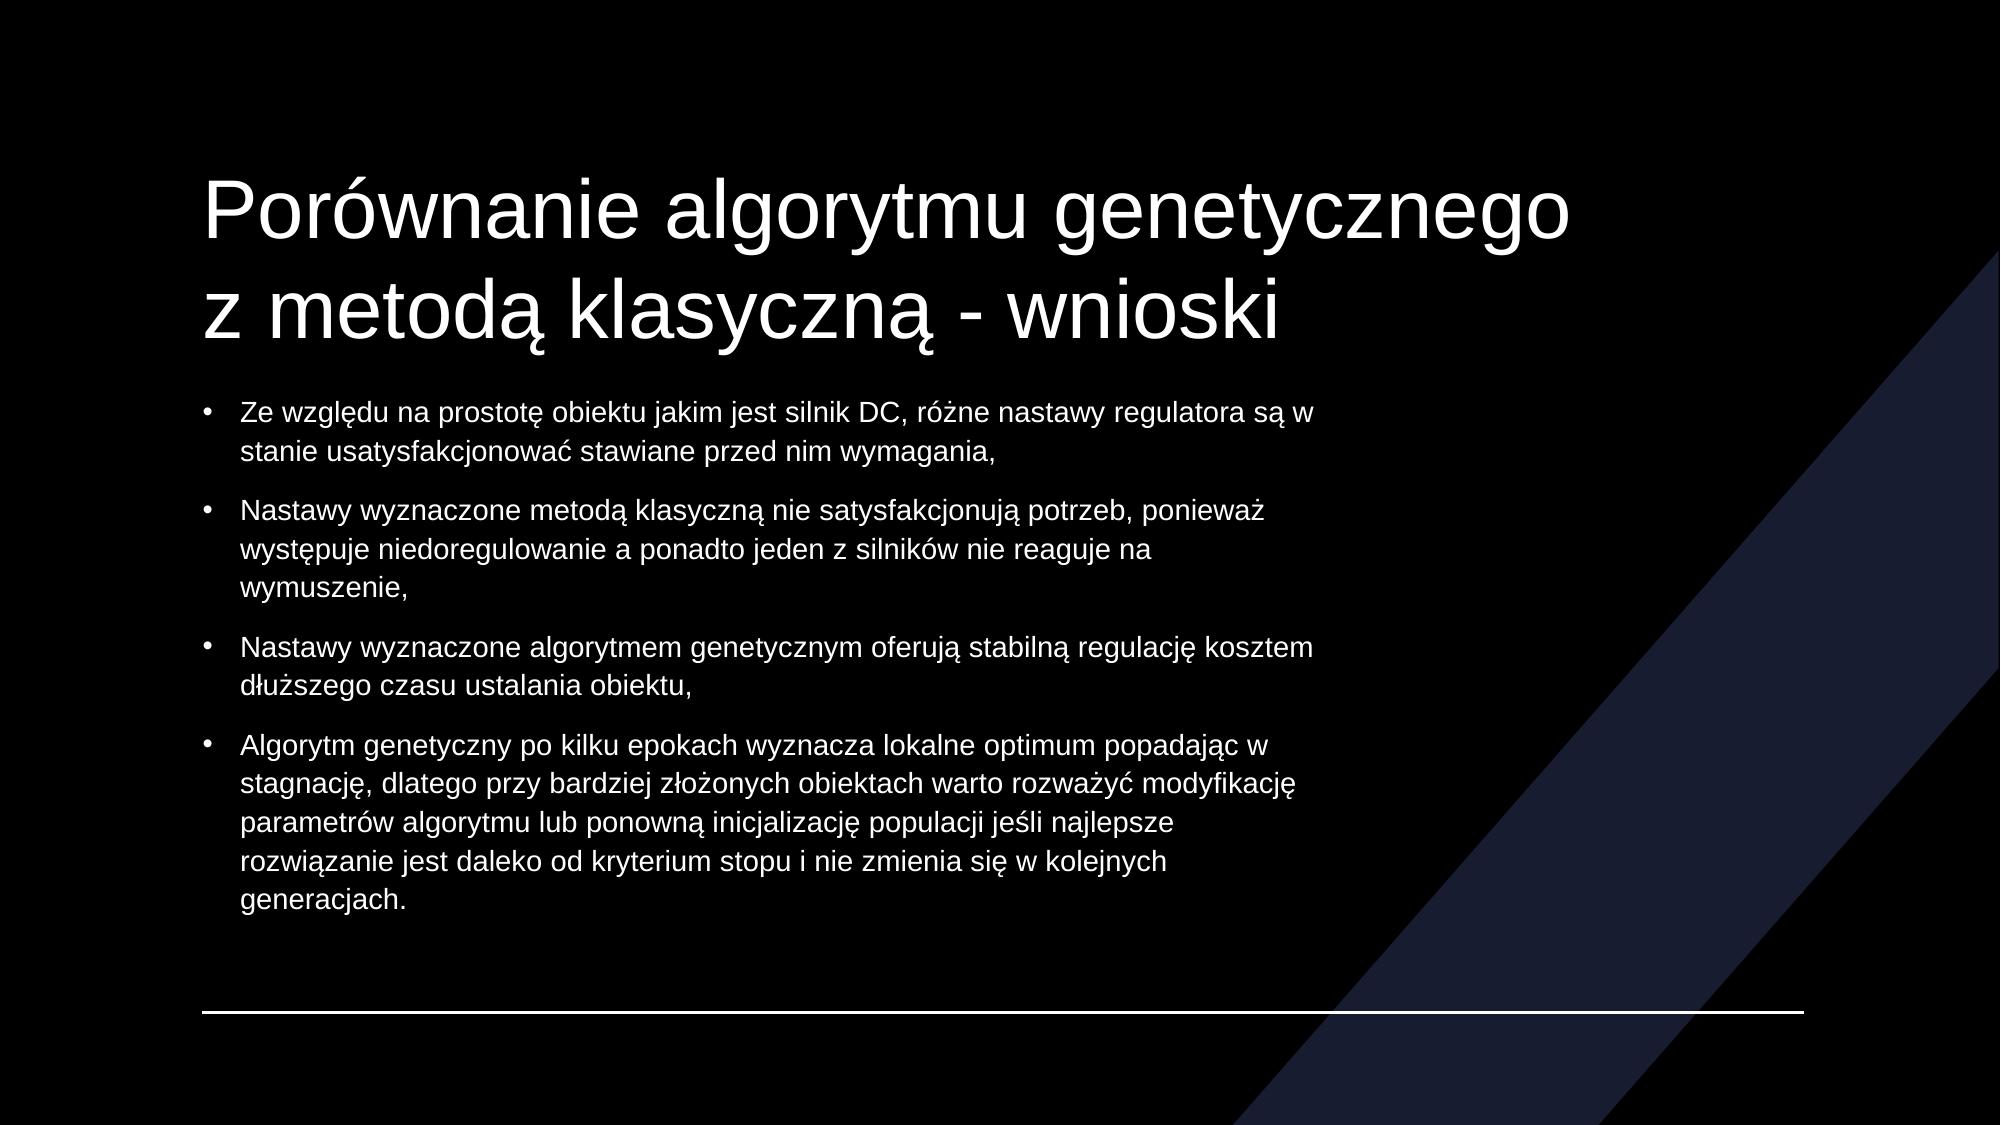

# Porównanie algorytmu genetycznego z metodą klasyczną - wnioski

Ze względu na prostotę obiektu jakim jest silnik DC, różne nastawy regulatora są w stanie usatysfakcjonować stawiane przed nim wymagania,
Nastawy wyznaczone metodą klasyczną nie satysfakcjonują potrzeb, ponieważ występuje niedoregulowanie a ponadto jeden z silników nie reaguje na wymuszenie,
Nastawy wyznaczone algorytmem genetycznym oferują stabilną regulację kosztem dłuższego czasu ustalania obiektu,
Algorytm genetyczny po kilku epokach wyznacza lokalne optimum popadając w stagnację, dlatego przy bardziej złożonych obiektach warto rozważyć modyfikację parametrów algorytmu lub ponowną inicjalizację populacji jeśli najlepsze rozwiązanie jest daleko od kryterium stopu i nie zmienia się w kolejnych generacjach.